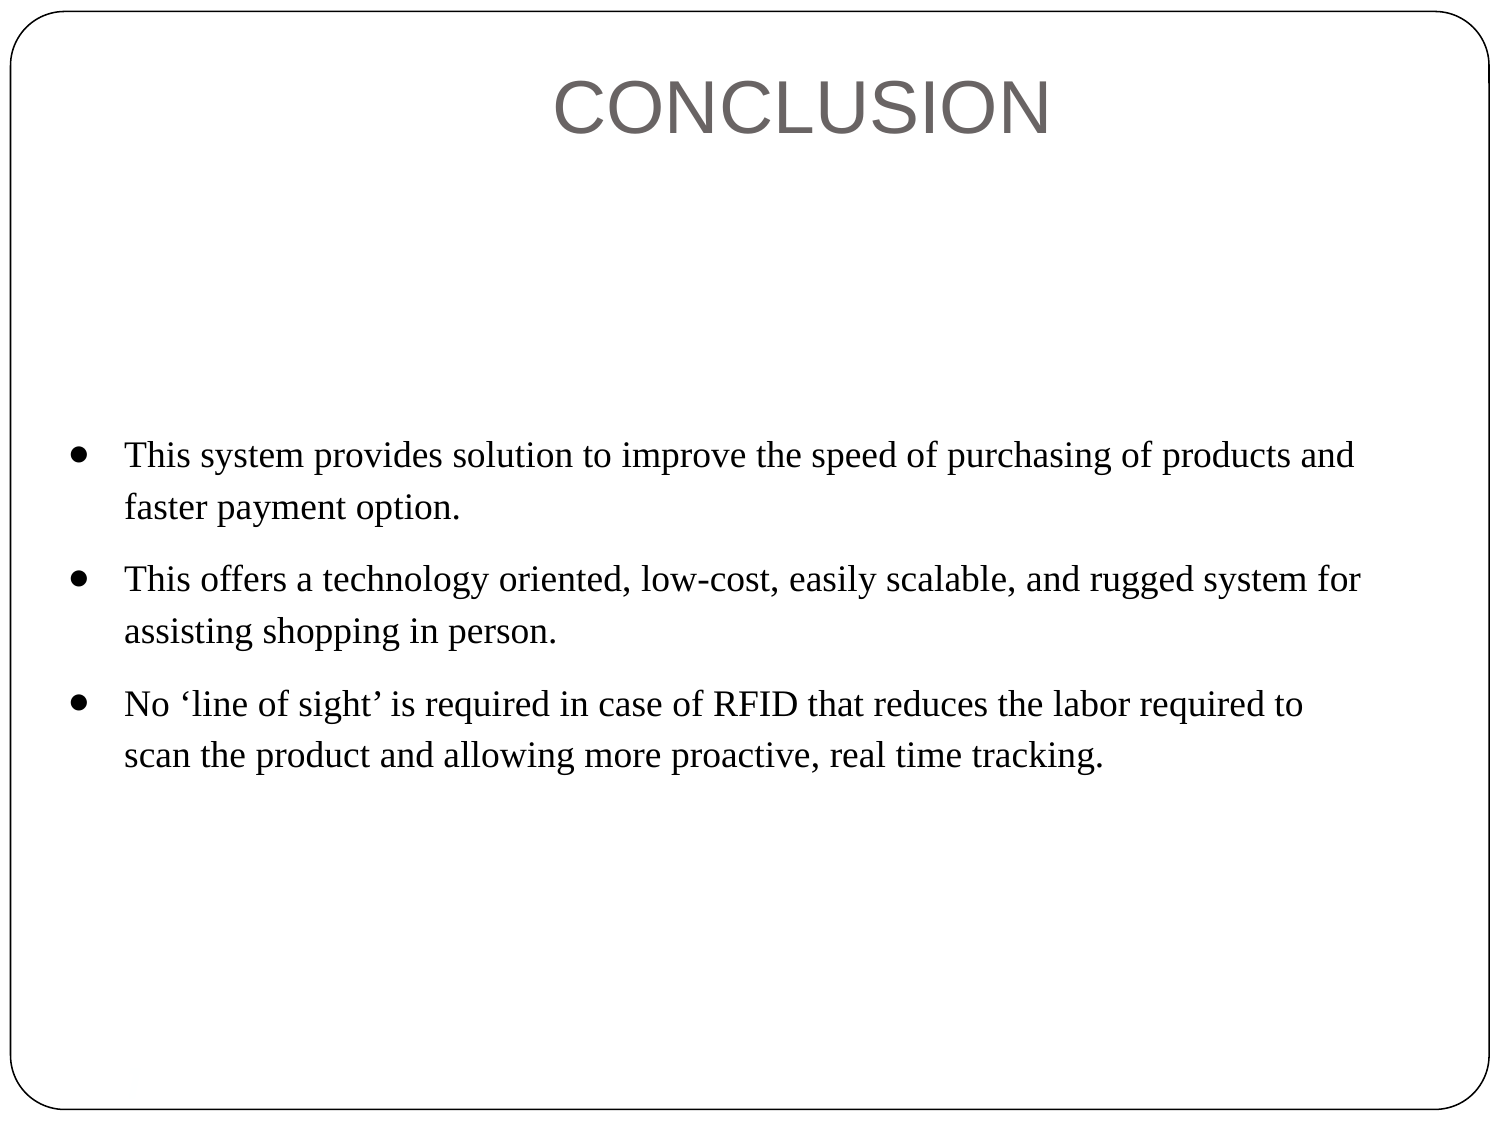

CONCLUSION
This system provides solution to improve the speed of purchasing of products and faster payment option.
This offers a technology oriented, low-cost, easily scalable, and rugged system for assisting shopping in person.
No ‘line of sight’ is required in case of RFID that reduces the labor required to scan the product and allowing more proactive, real time tracking.
1